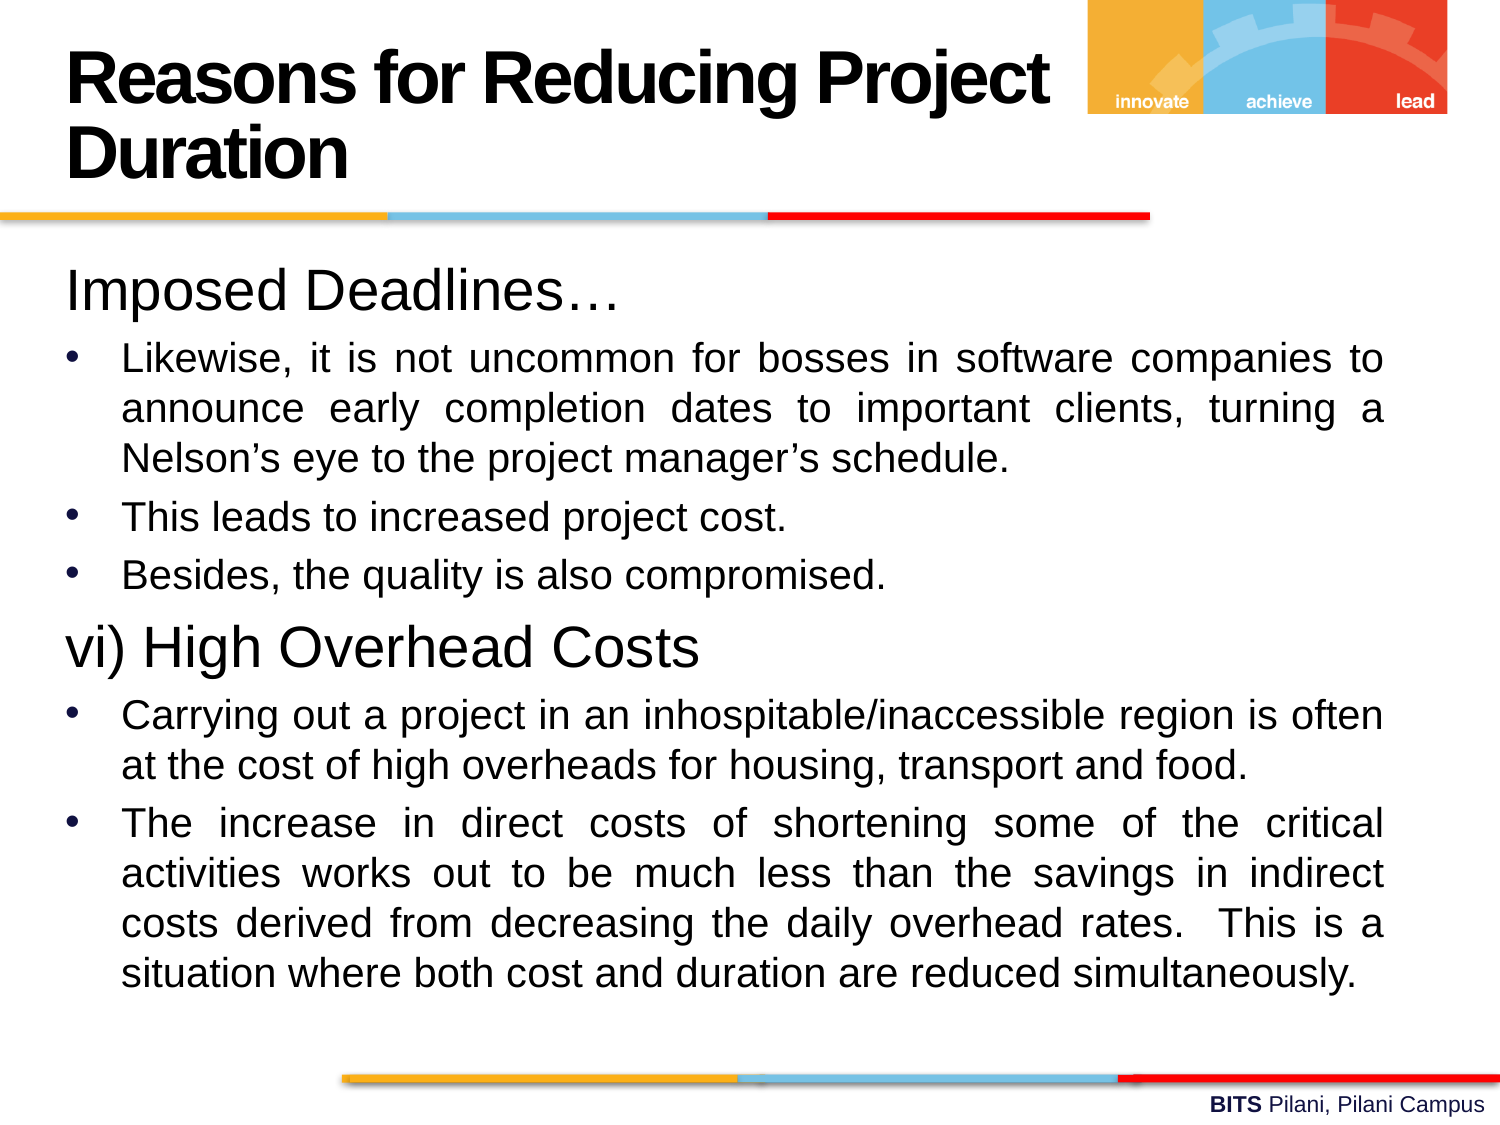

Reasons for Reducing Project Duration
Imposed Deadlines…
Likewise, it is not uncommon for bosses in software companies to announce early completion dates to important clients, turning a Nelson’s eye to the project manager’s schedule.
This leads to increased project cost.
Besides, the quality is also compromised.
vi) High Overhead Costs
Carrying out a project in an inhospitable/inaccessible region is often at the cost of high overheads for housing, transport and food.
The increase in direct costs of shortening some of the critical activities works out to be much less than the savings in indirect costs derived from decreasing the daily overhead rates.  This is a situation where both cost and duration are reduced simultaneously.